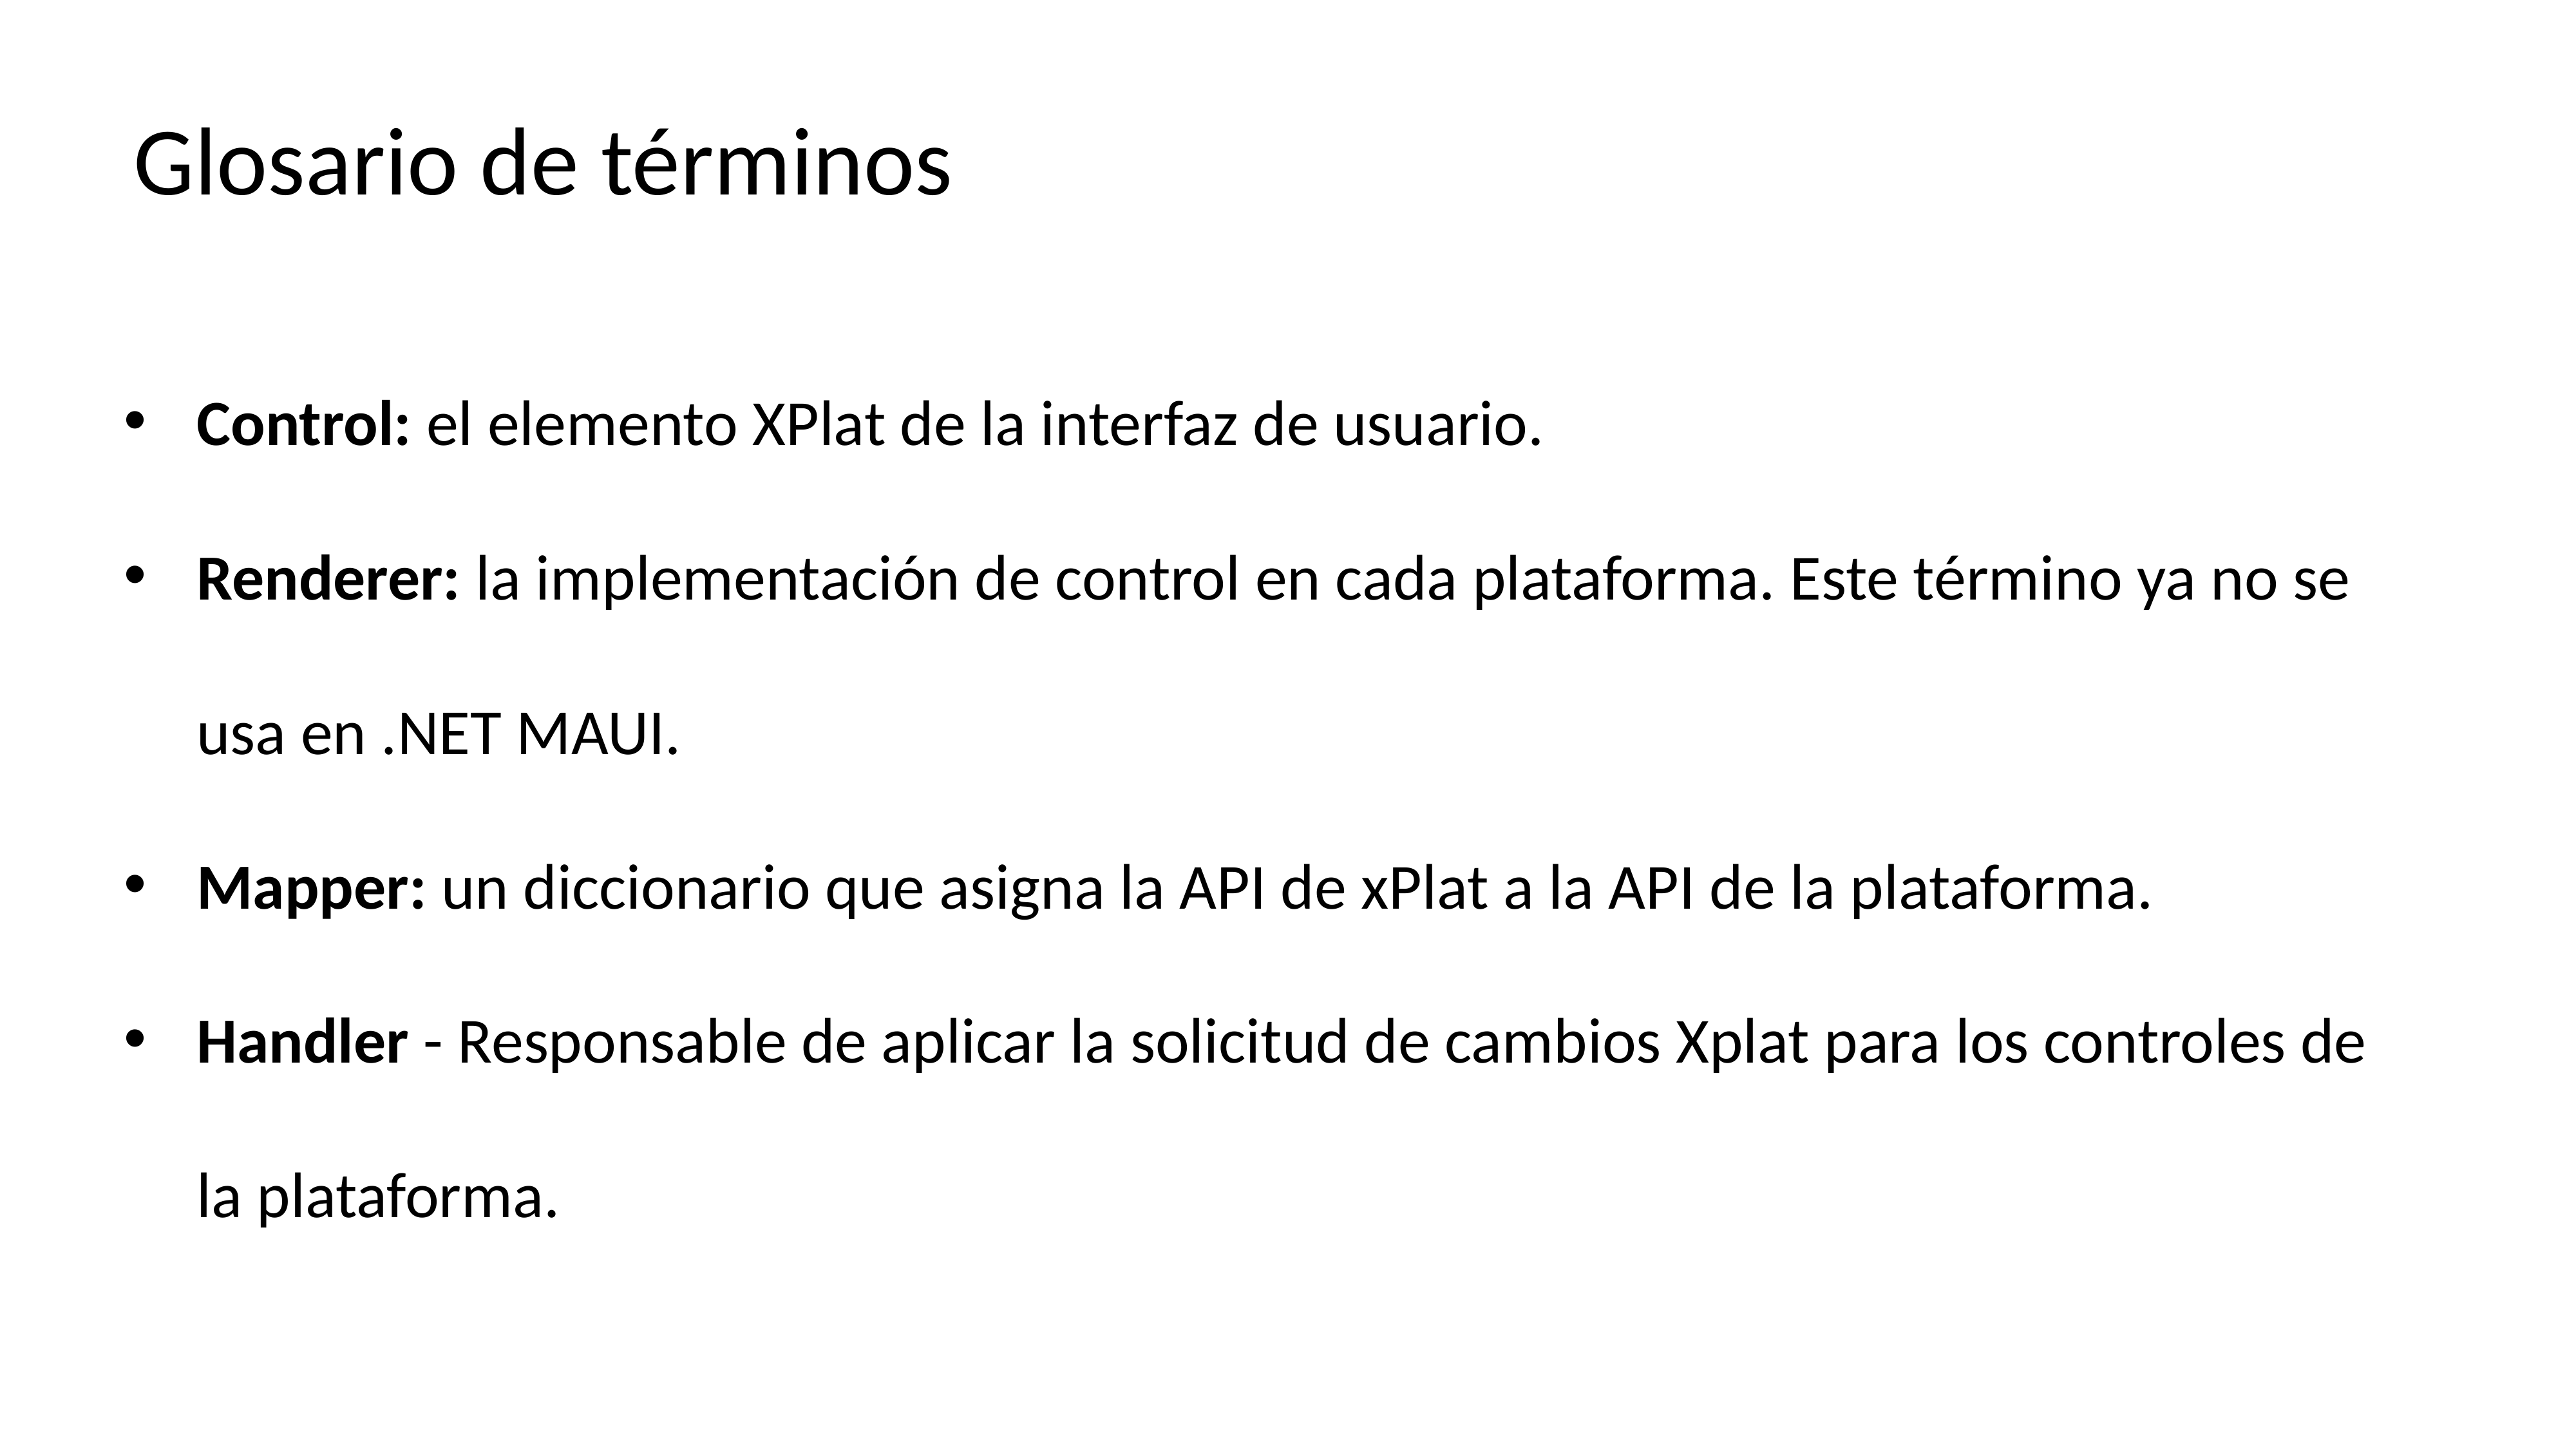

# Glosario de términos
Control: el elemento XPlat de la interfaz de usuario.
Renderer: la implementación de control en cada plataforma. Este término ya no se usa en .NET MAUI.
Mapper: un diccionario que asigna la API de xPlat a la API de la plataforma.
Handler - Responsable de aplicar la solicitud de cambios Xplat para los controles de la plataforma.